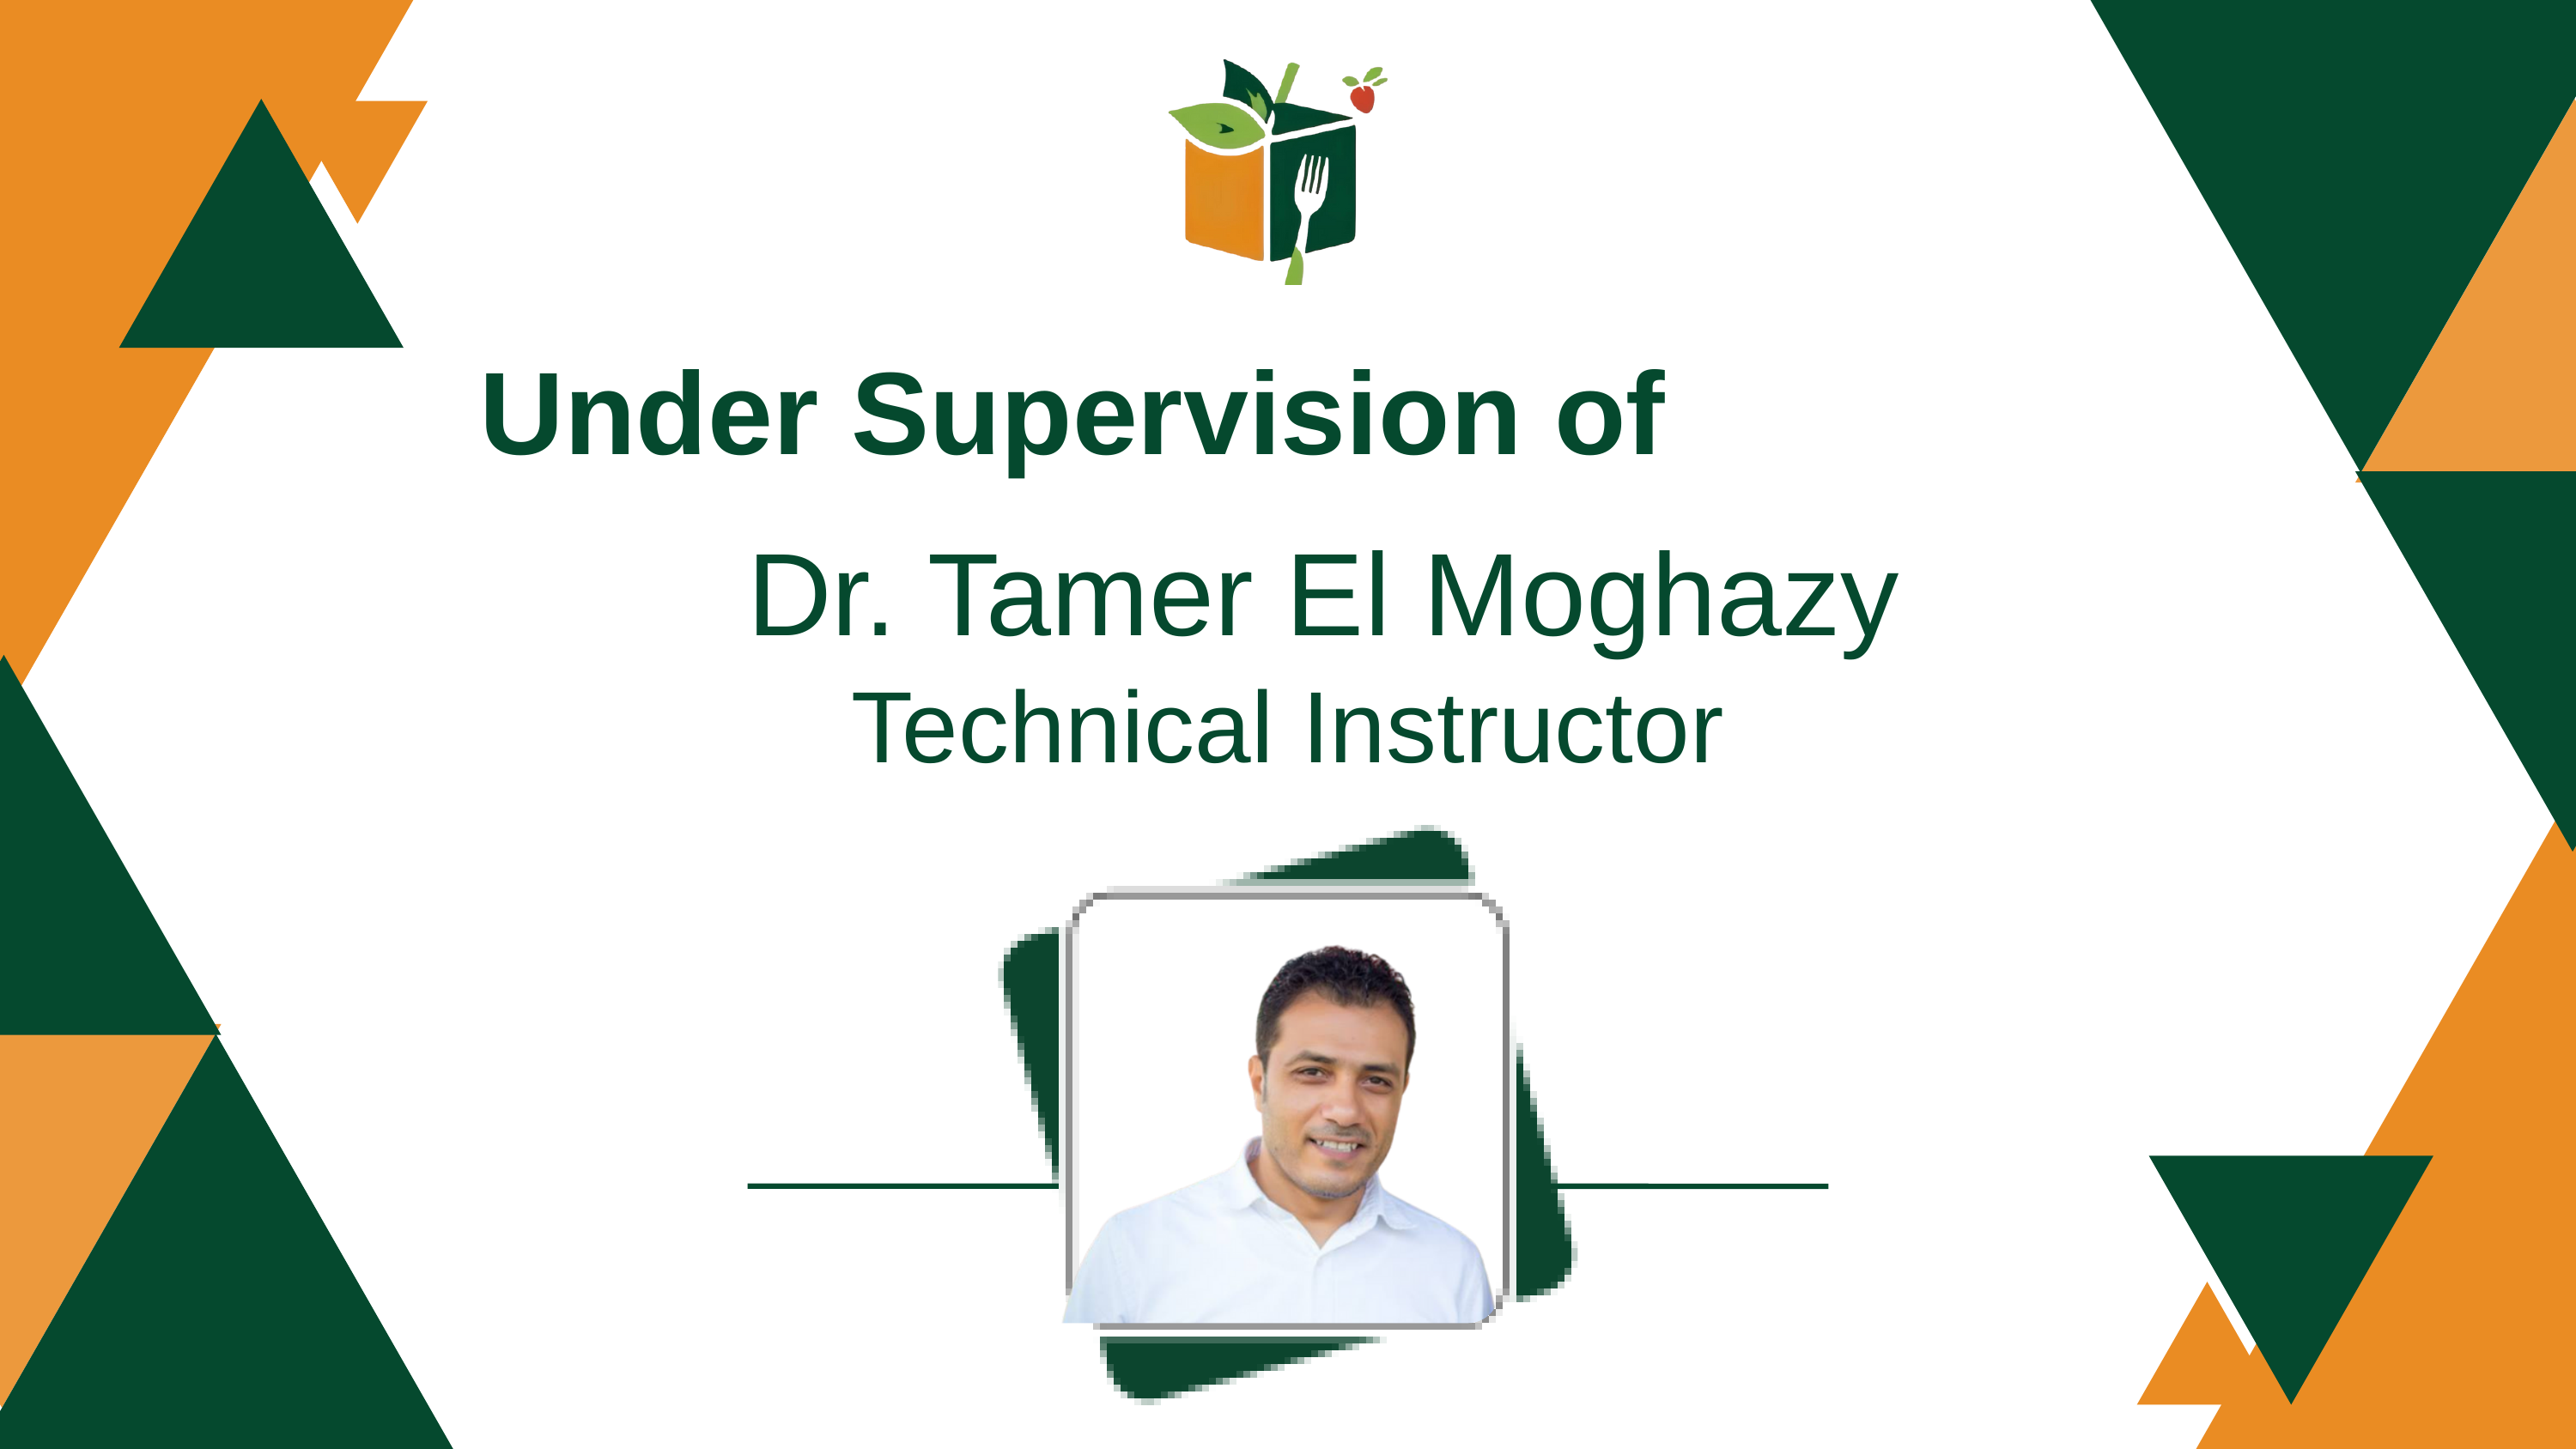

Under Supervision of

Dr. Tamer El Moghazy

Technical Instructor